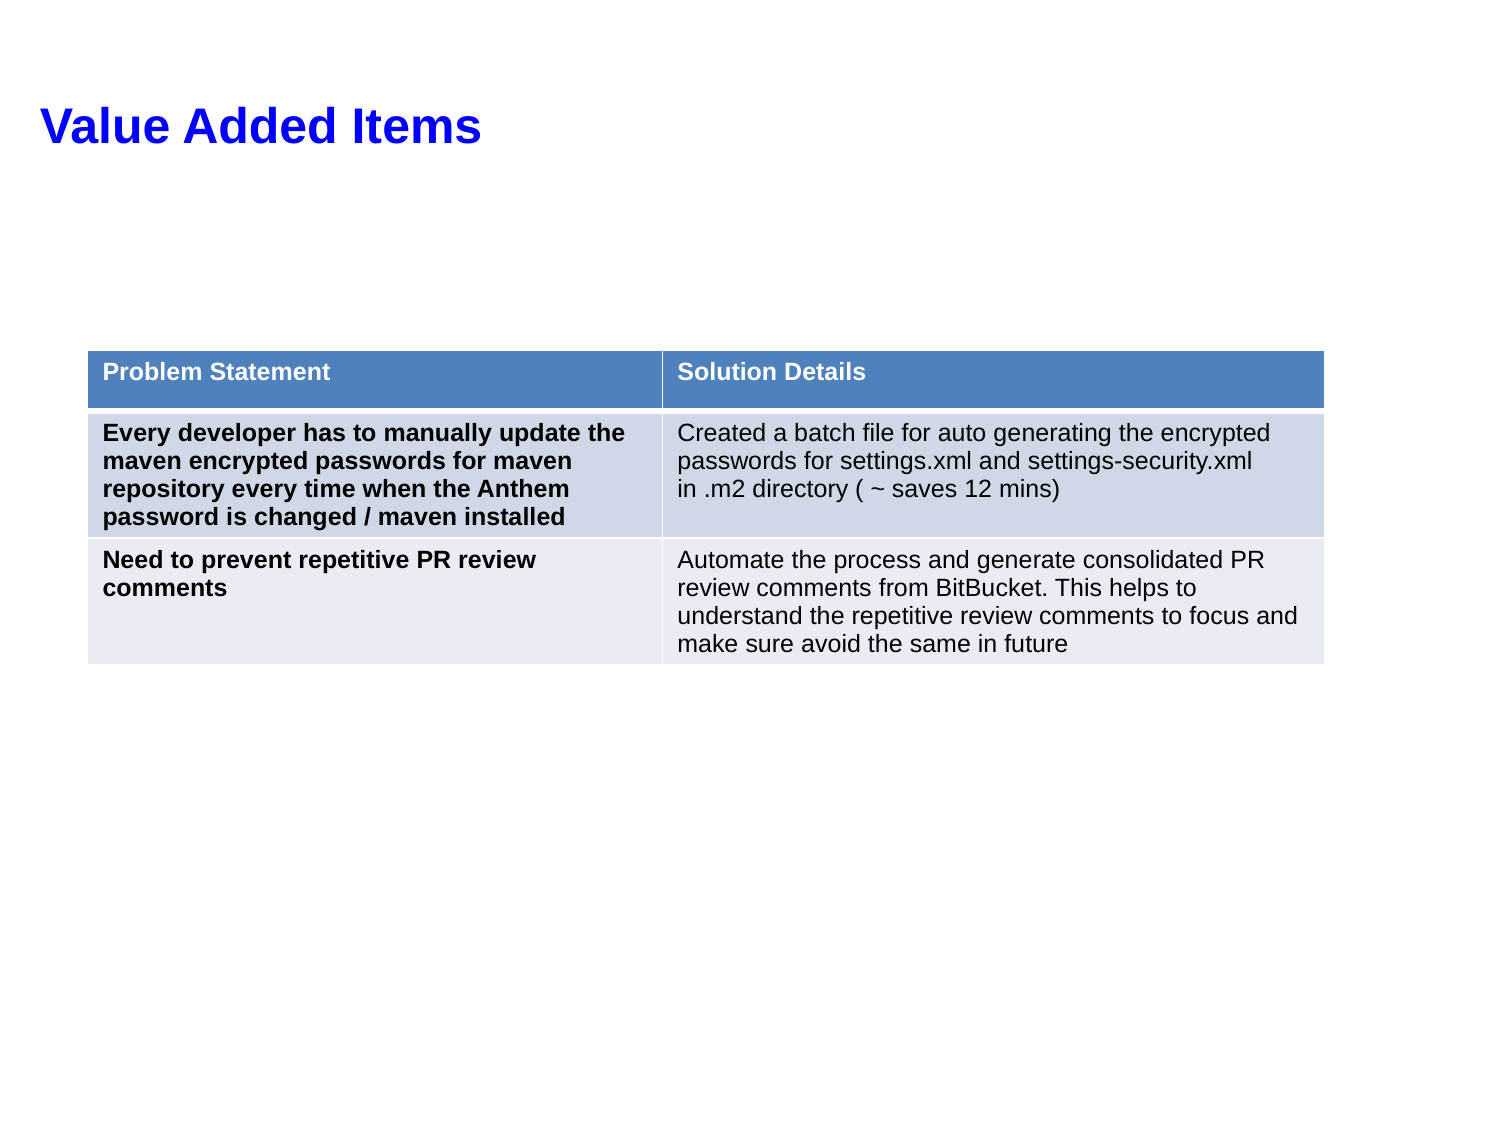

Value Added Items
| Problem Statement | Solution Details |
| --- | --- |
| Every developer has to manually update the maven encrypted passwords for maven repository every time when the Anthem password is changed / maven installed | Created a batch file for auto generating the encrypted passwords for settings.xml and settings-security.xml in .m2 directory ( ~ saves 12 mins) |
| Need to prevent repetitive PR review comments | Automate the process and generate consolidated PR review comments from BitBucket. This helps to understand the repetitive review comments to focus and make sure avoid the same in future |